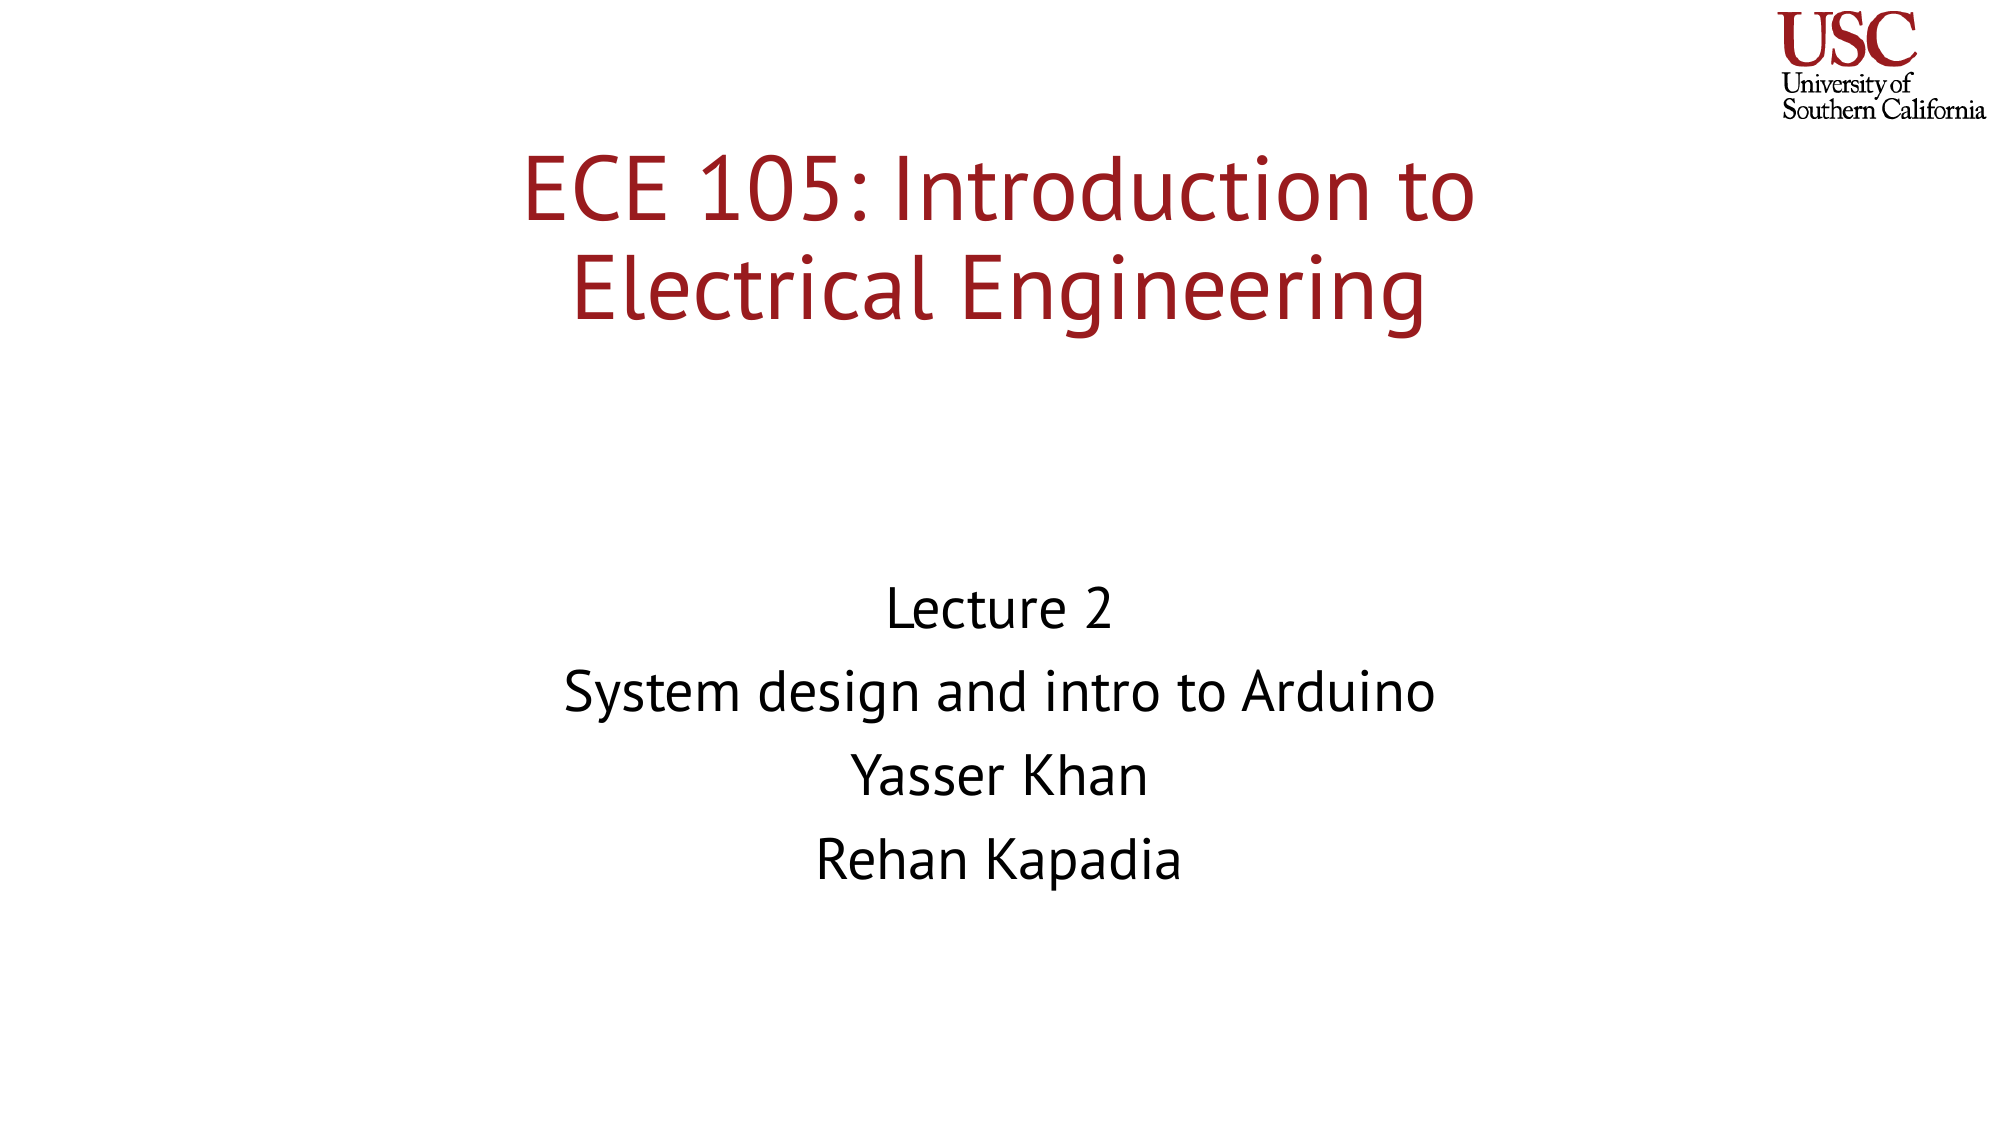

# ECE 105: Introduction to Electrical Engineering
Lecture 2
System design and intro to Arduino
Yasser Khan
Rehan Kapadia